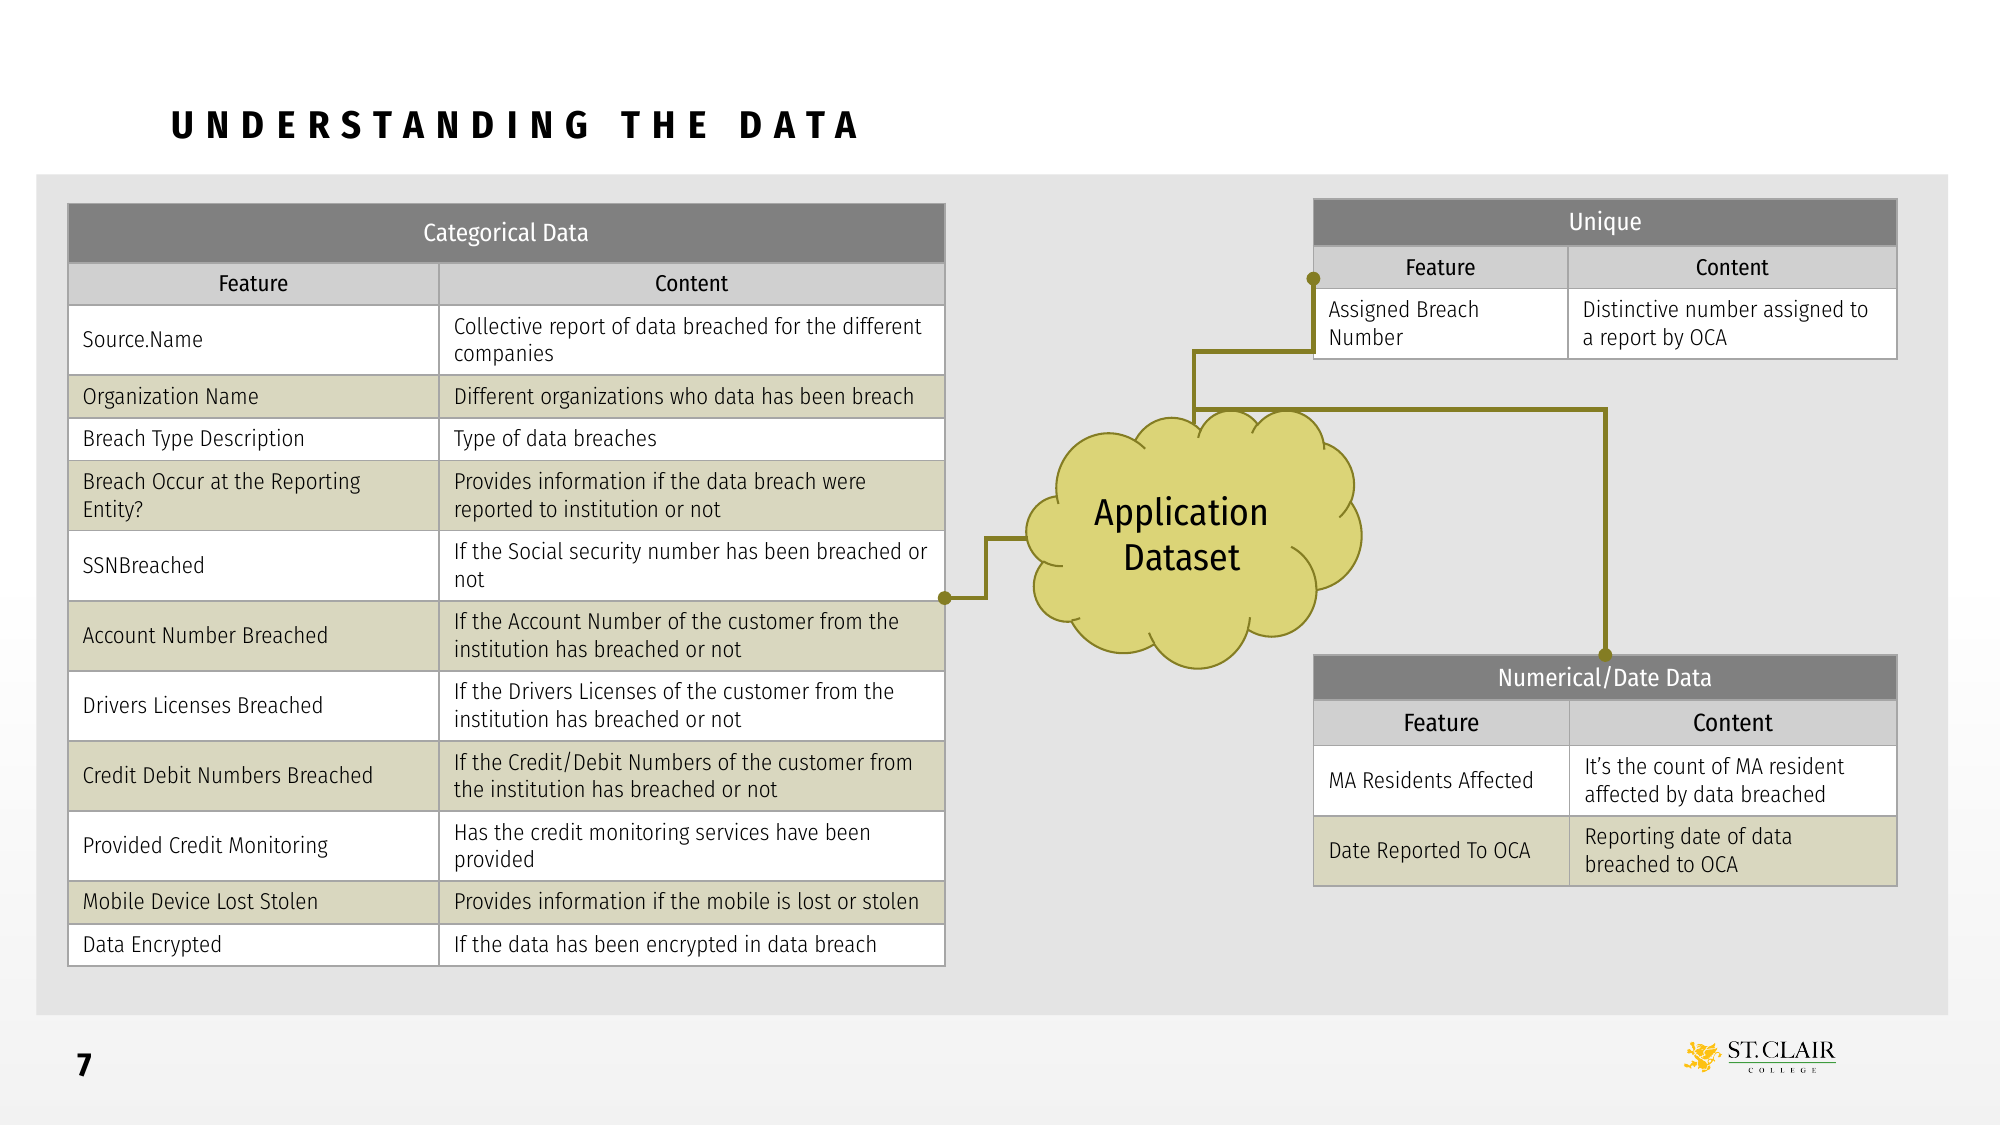

# UNDERSTANDING THE data

| Unique |  |
| --- | --- |
| Feature | Content |
| Assigned Breach Number | Distinctive number assigned to a report by OCA |
| Categorical Data |  |
| --- | --- |
| Feature | Content |
| Source.Name | Collective report of data breached for the different companies |
| Organization Name | Different organizations who data has been breach |
| Breach Type Description | Type of data breaches |
| Breach Occur at the Reporting Entity? | Provides information if the data breach were reported to institution or not |
| SSNBreached | If the Social security number has been breached or not |
| Account Number Breached | If the Account Number of the customer from the institution has breached or not |
| Drivers Licenses Breached | If the Drivers Licenses of the customer from the institution has breached or not |
| Credit Debit Numbers Breached | If the Credit/Debit Numbers of the customer from the institution has breached or not |
| Provided Credit Monitoring | Has the credit monitoring services have been provided |
| Mobile Device Lost Stolen | Provides information if the mobile is lost or stolen |
| Data Encrypted | If the data has been encrypted in data breach |
Application Dataset
| Numerical/Date Data |  |
| --- | --- |
| Feature | Content |
| MA Residents Affected | It’s the count of MA resident affected by data breached |
| Date Reported To OCA | Reporting date of data breached to OCA |
7